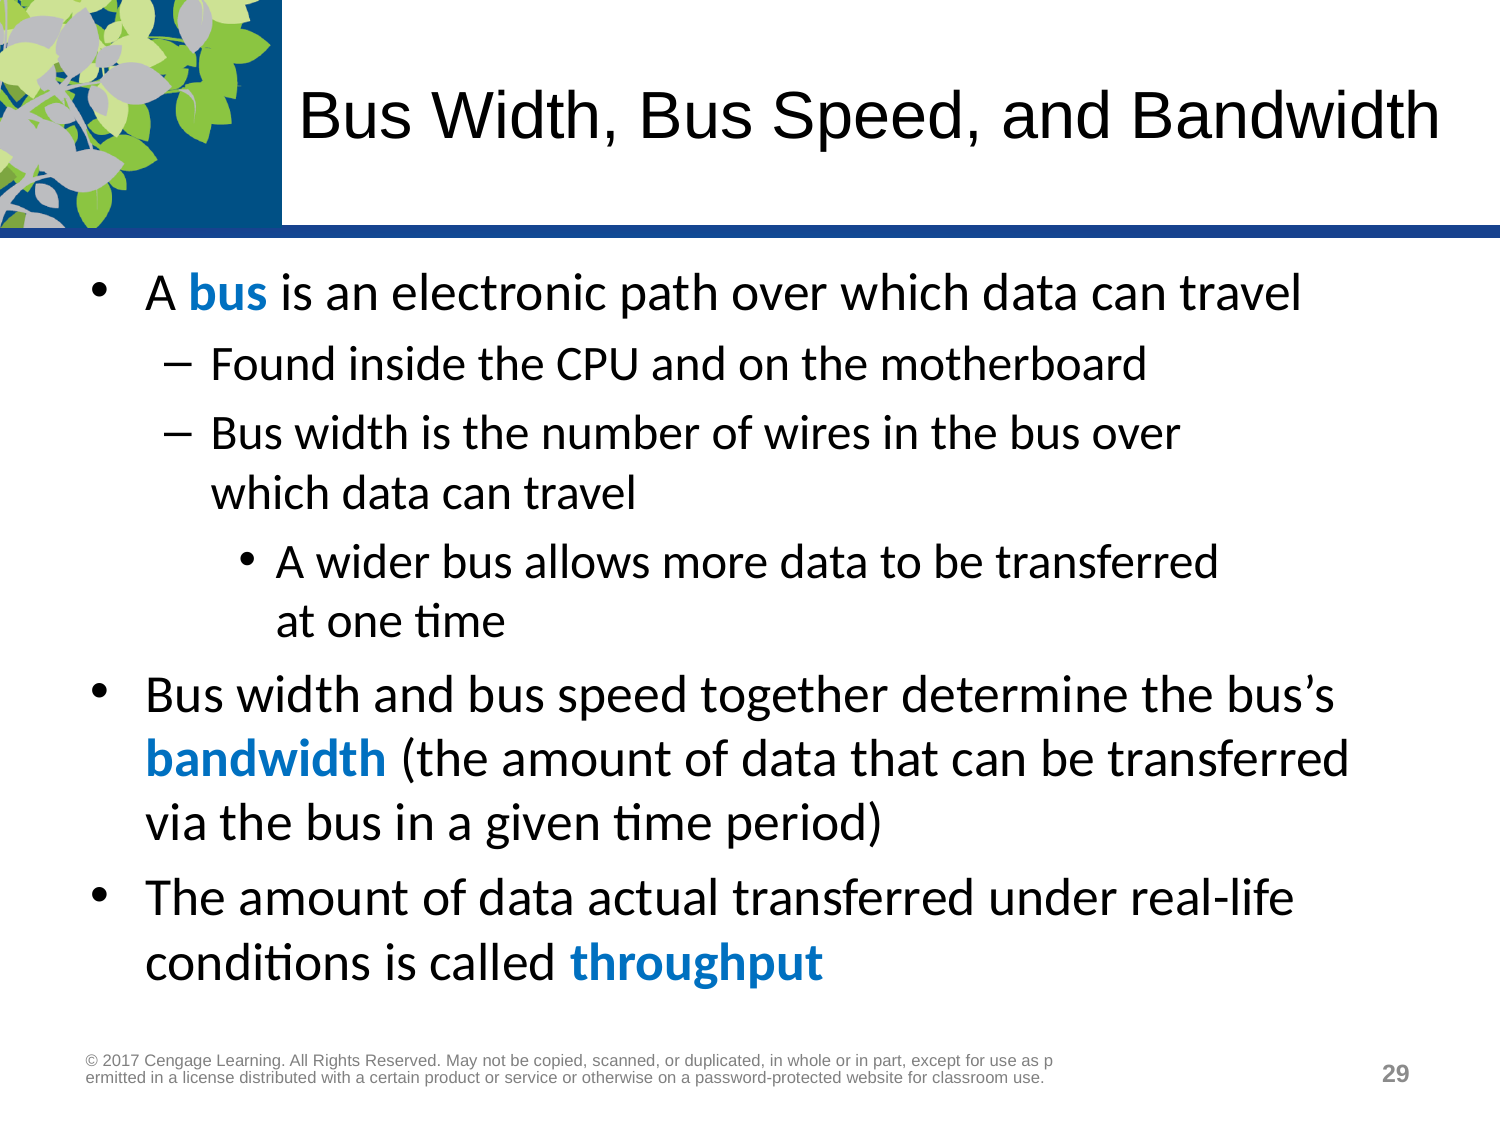

# Bus Width, Bus Speed, and Bandwidth
A bus is an electronic path over which data can travel
Found inside the CPU and on the motherboard
Bus width is the number of wires in the bus over
which data can travel
A wider bus allows more data to be transferred
at one time
Bus width and bus speed together determine the bus’s bandwidth (the amount of data that can be transferred via the bus in a given time period)
The amount of data actual transferred under real-life conditions is called throughput

© 2017 Cengage Learning. All Rights Reserved. May not be copied, scanned, or duplicated, in whole or in part, except for use as permitted in a license distributed with a certain product or service or otherwise on a password-protected website for classroom use.
29